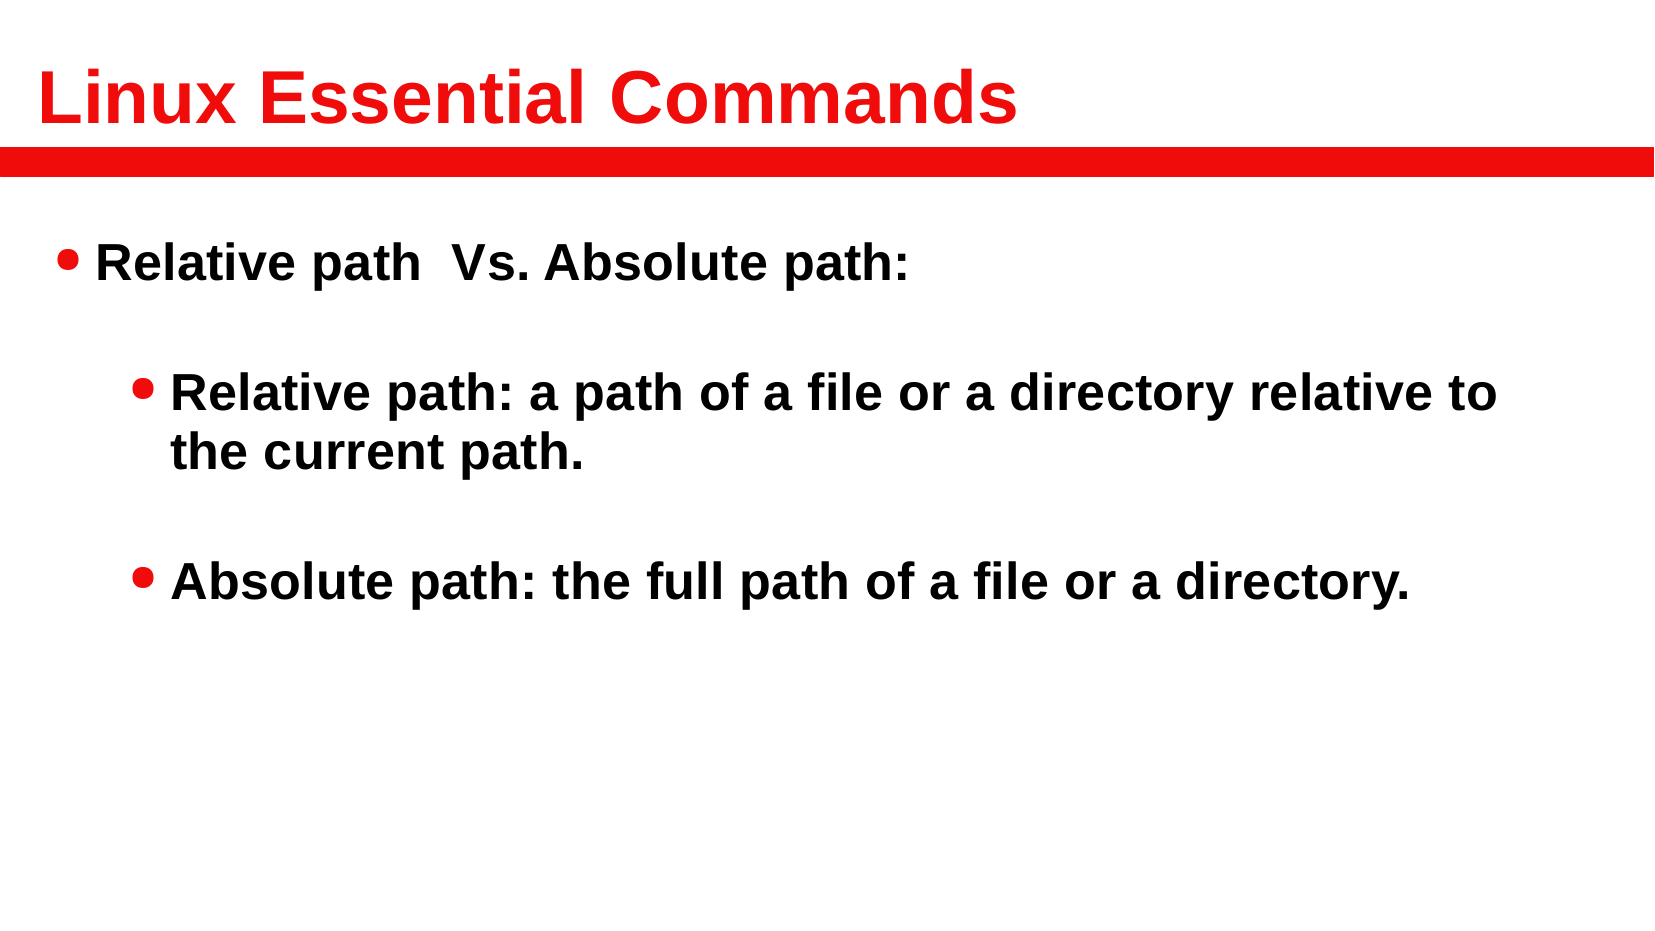

# Linux Essential Commands

Relative path  Vs. Absolute path:

Relative path: a path of a file or a directory relative to the current path.

Absolute path: the full path of a file or a directory.